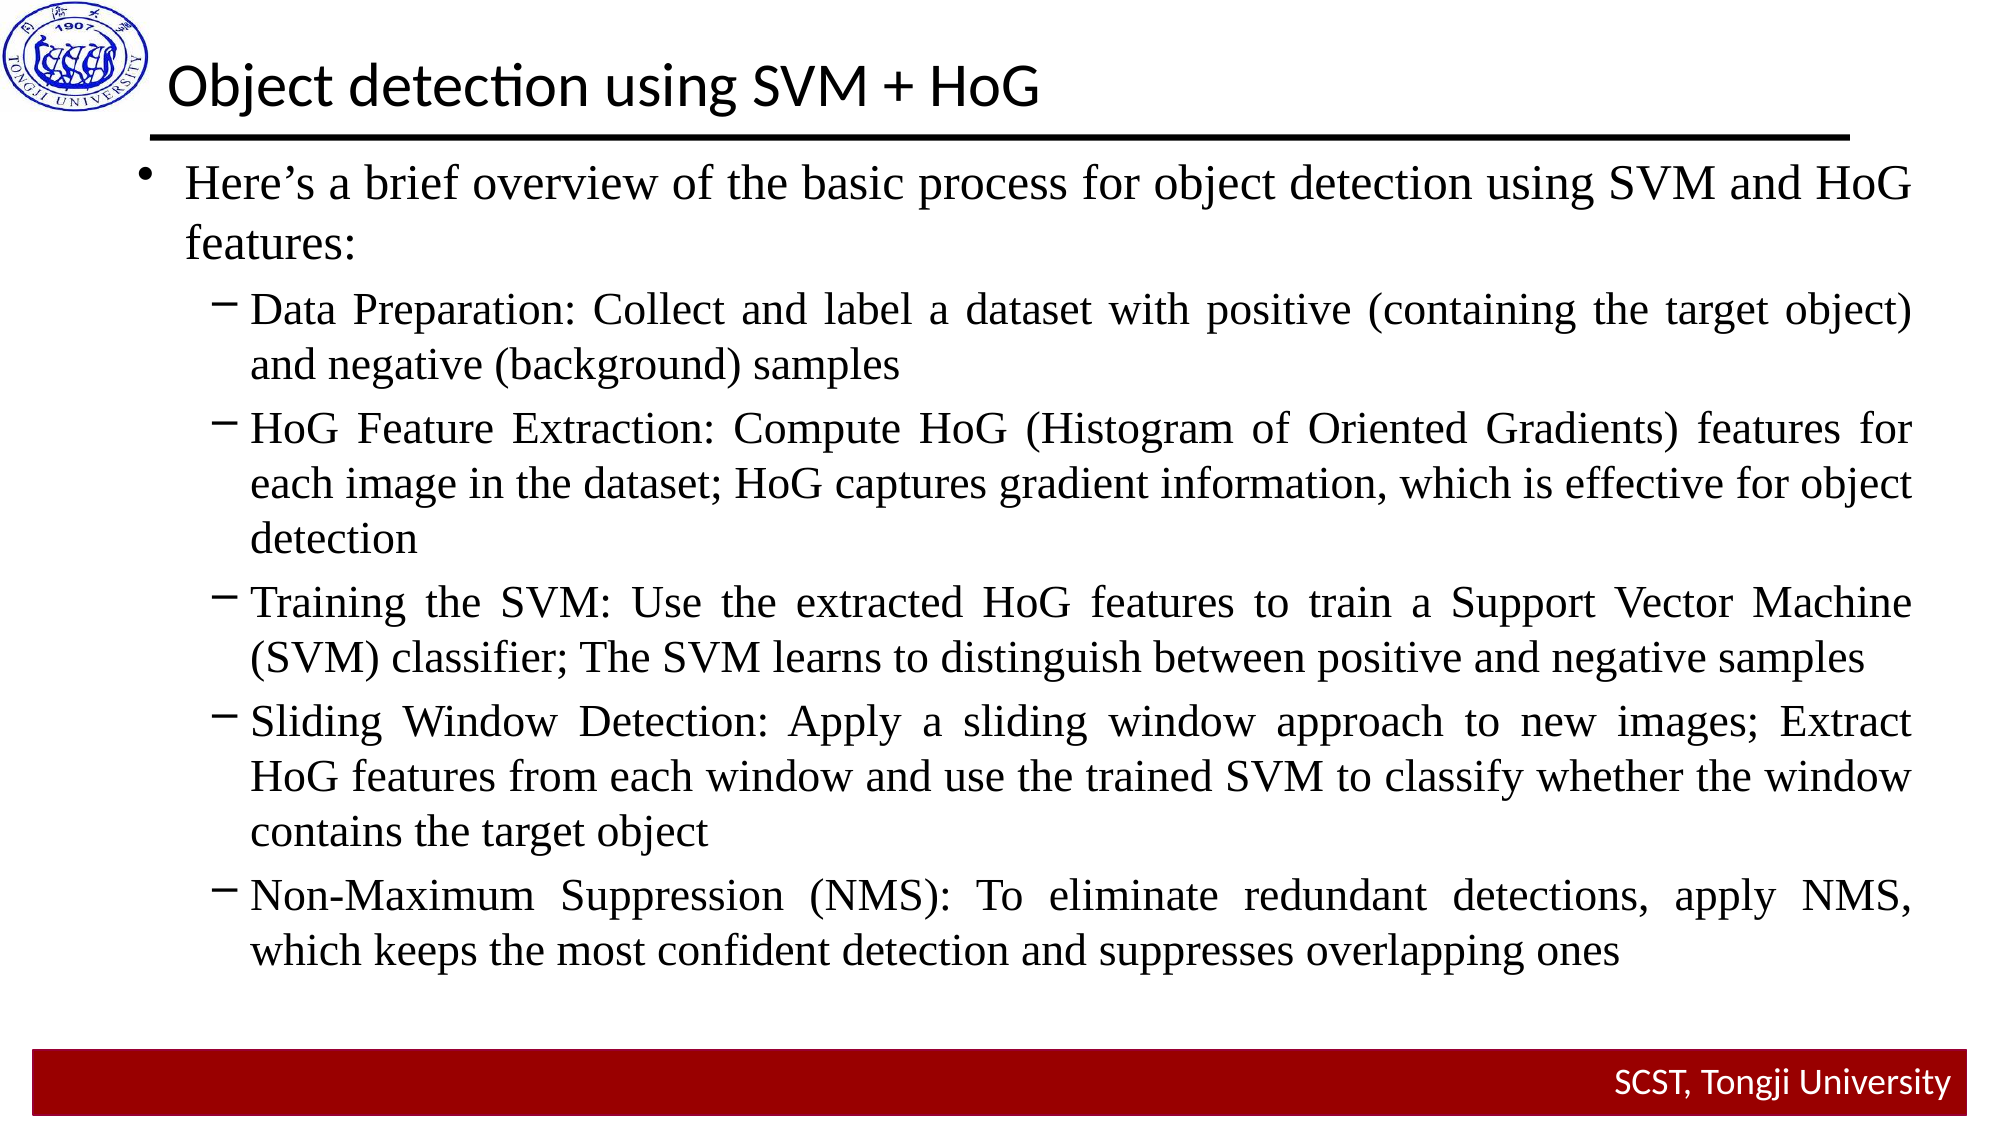

Object detection using SVM + HoG
Here’s a brief overview of the basic process for object detection using SVM and HoG features:
Data Preparation: Collect and label a dataset with positive (containing the target object) and negative (background) samples
HoG Feature Extraction: Compute HoG (Histogram of Oriented Gradients) features for each image in the dataset; HoG captures gradient information, which is effective for object detection
Training the SVM: Use the extracted HoG features to train a Support Vector Machine (SVM) classifier; The SVM learns to distinguish between positive and negative samples
Sliding Window Detection: Apply a sliding window approach to new images; Extract HoG features from each window and use the trained SVM to classify whether the window contains the target object
Non-Maximum Suppression (NMS): To eliminate redundant detections, apply NMS, which keeps the most confident detection and suppresses overlapping ones